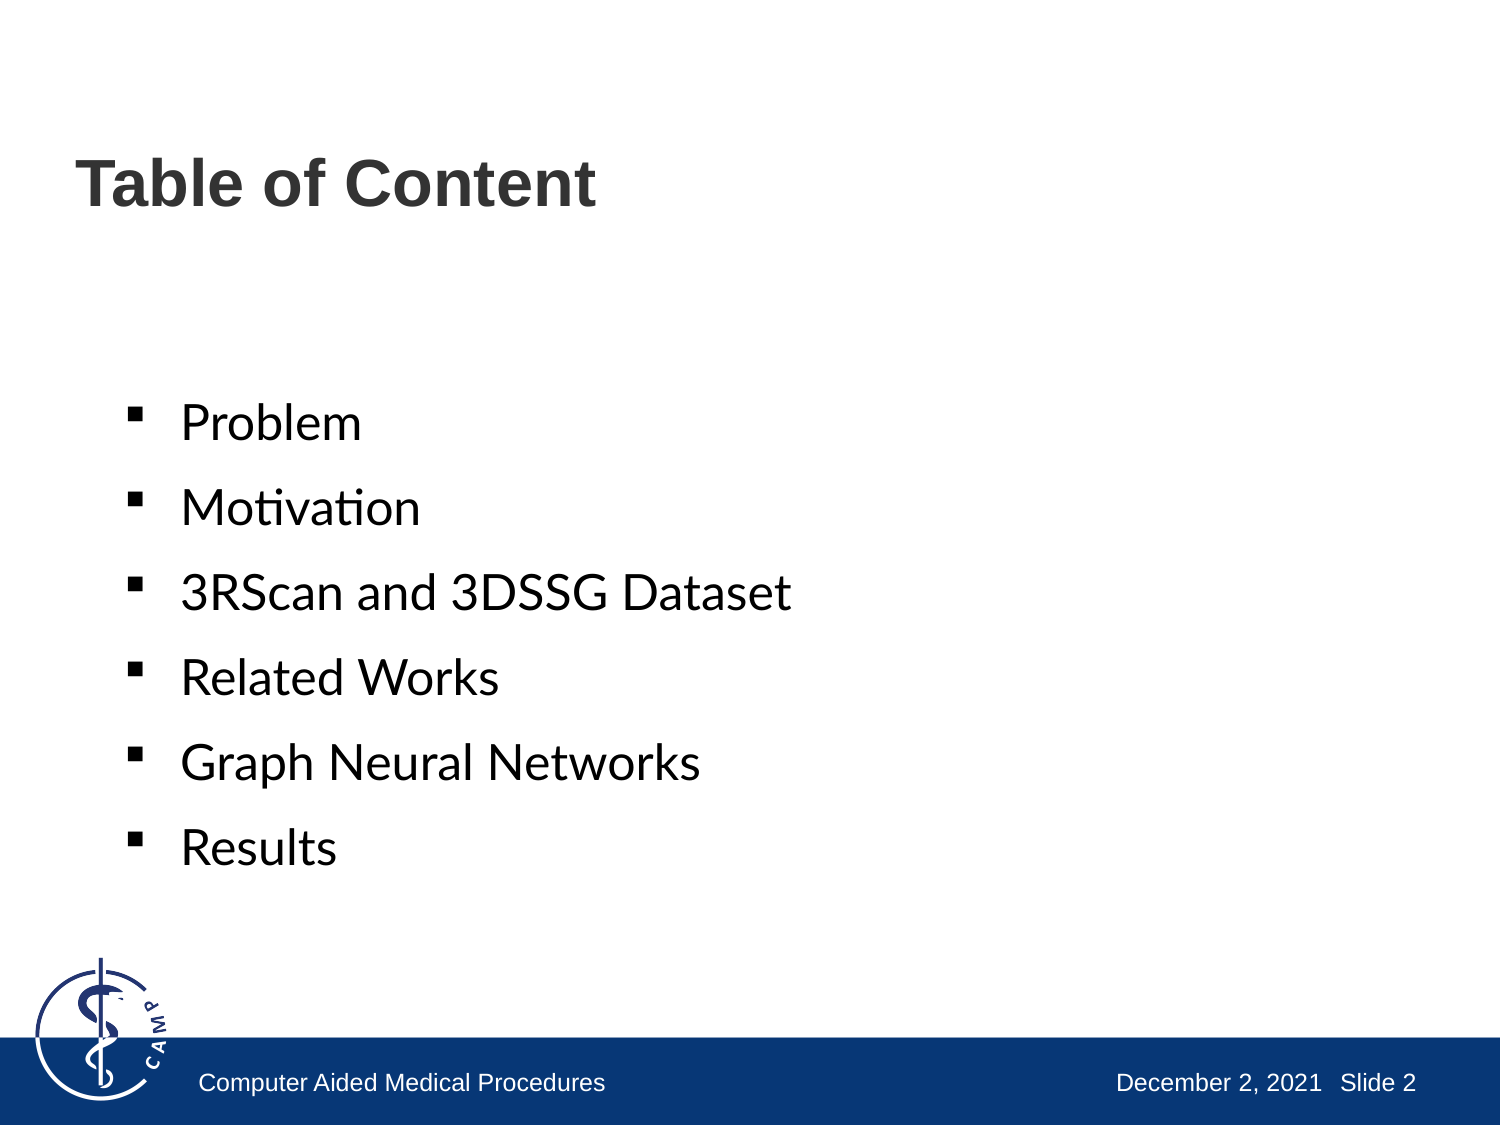

# Table of Content
Problem
Motivation
3RScan and 3DSSG Dataset
Related Works
Graph Neural Networks
Results
Computer Aided Medical Procedures
December 2, 2021
Slide 2